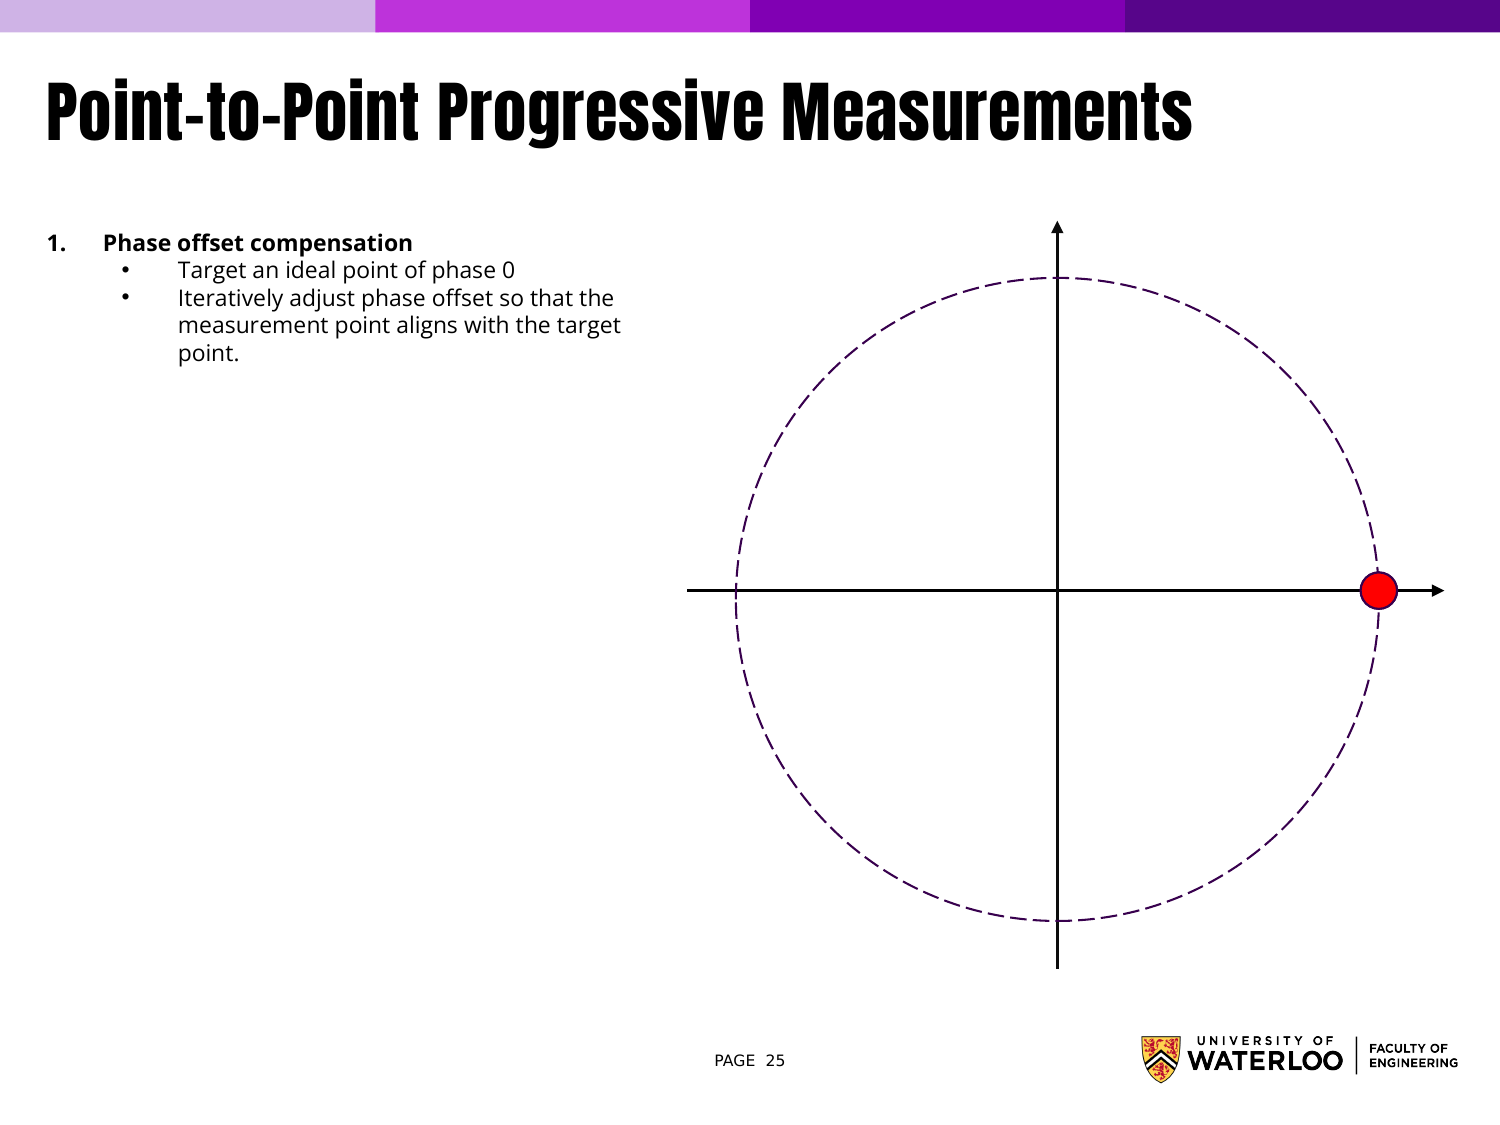

# Point-to-Point Progressive Measurements
Phase offset compensation
Target an ideal point of phase 0
Iteratively adjust phase offset so that the measurement point aligns with the target point.

PAGE  25